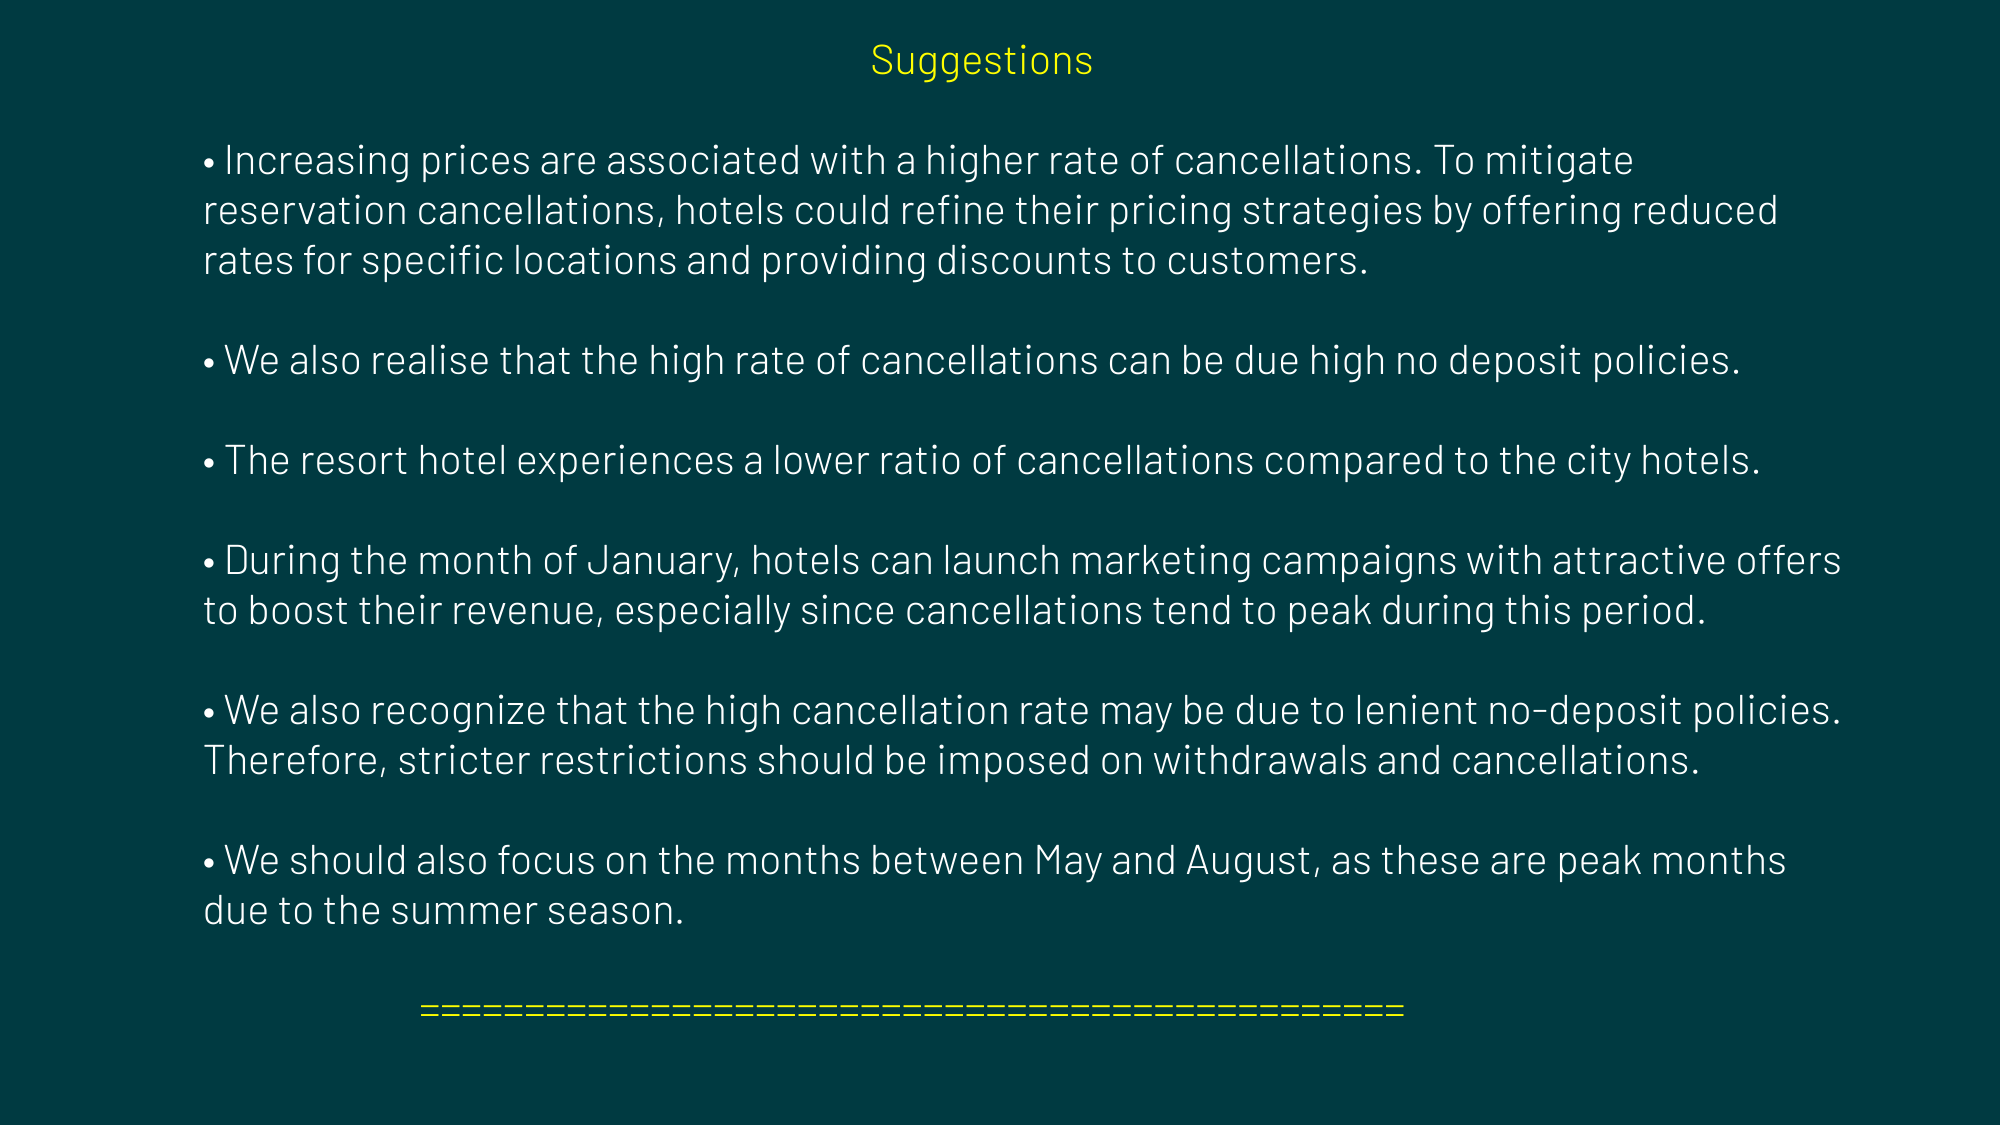

Suggestions

• Increasing prices are associated with a higher rate of cancellations. To mitigate reservation cancellations, hotels could refine their pricing strategies by offering reduced rates for specific locations and providing discounts to customers.

• We also realise that the high rate of cancellations can be due high no deposit policies.

• The resort hotel experiences a lower ratio of cancellations compared to the city hotels.

• During the month of January, hotels can launch marketing campaigns with attractive offers to boost their revenue, especially since cancellations tend to peak during this period.

• We also recognize that the high cancellation rate may be due to lenient no-deposit policies. Therefore, stricter restrictions should be imposed on withdrawals and cancellations.

• We should also focus on the months between May and August, as these are peak months due to the summer season.

      ===============================================